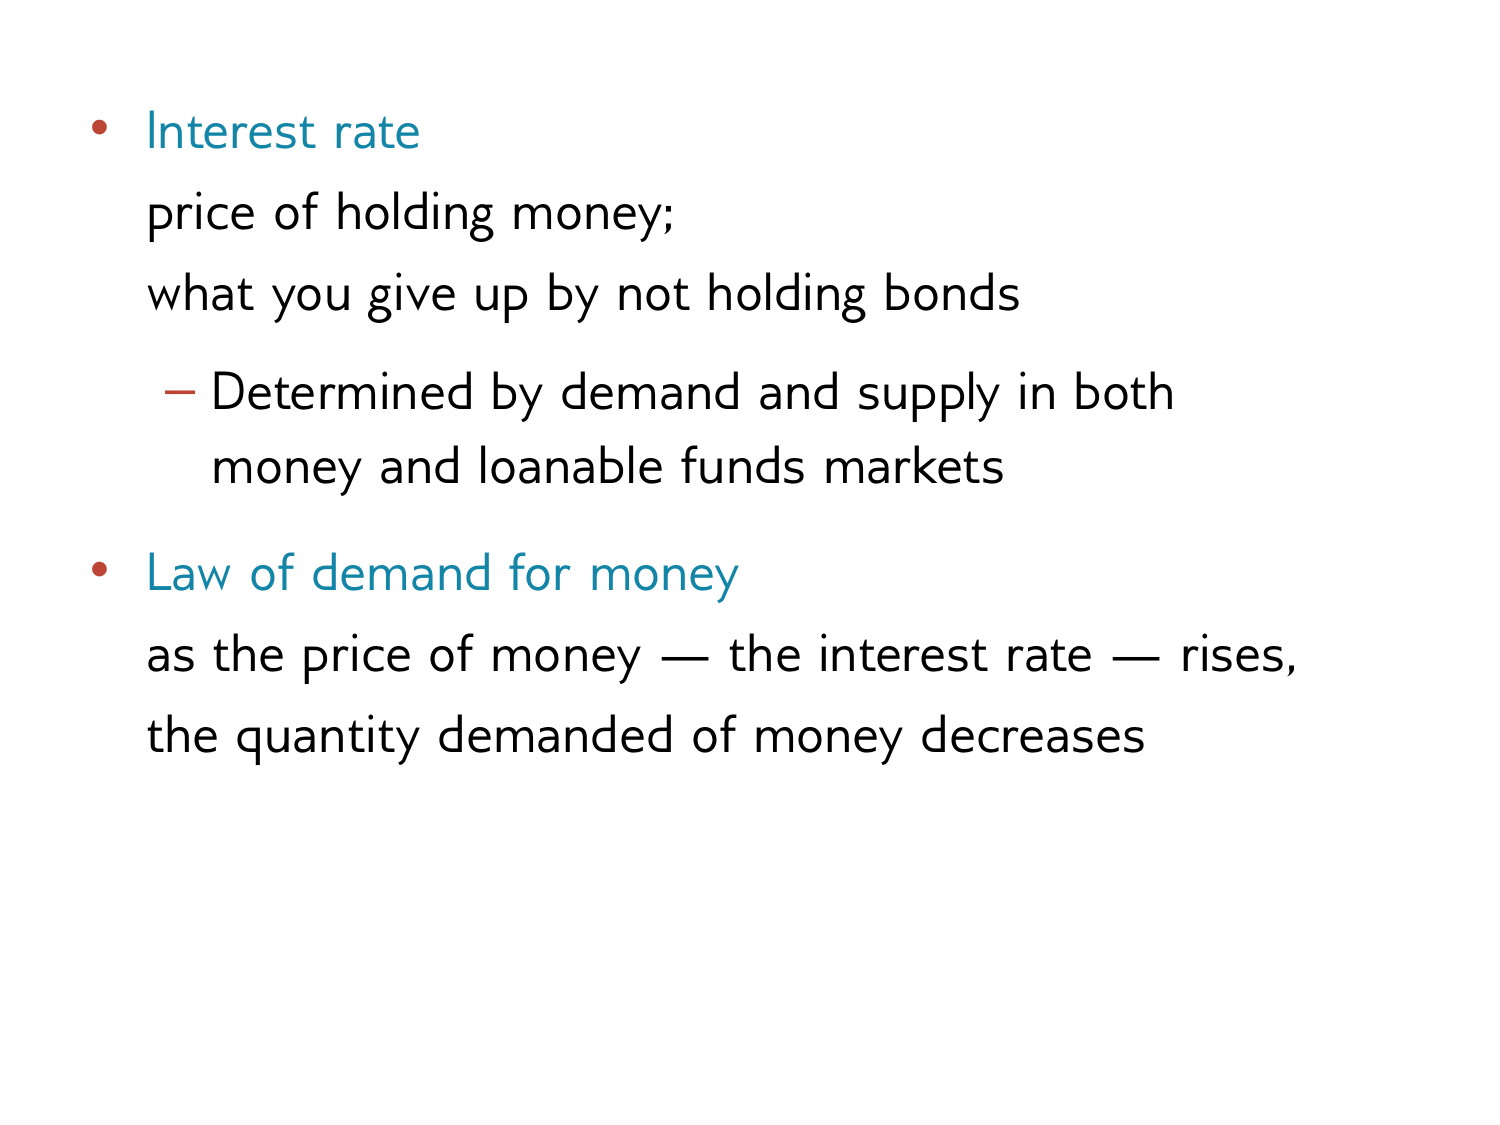

Interest rate
price of holding money;
what you give up by not holding bonds
Determined by demand and supply in both money and loanable funds markets
Law of demand for money
as the price of money — the interest rate — rises, the quantity demanded of money decreases